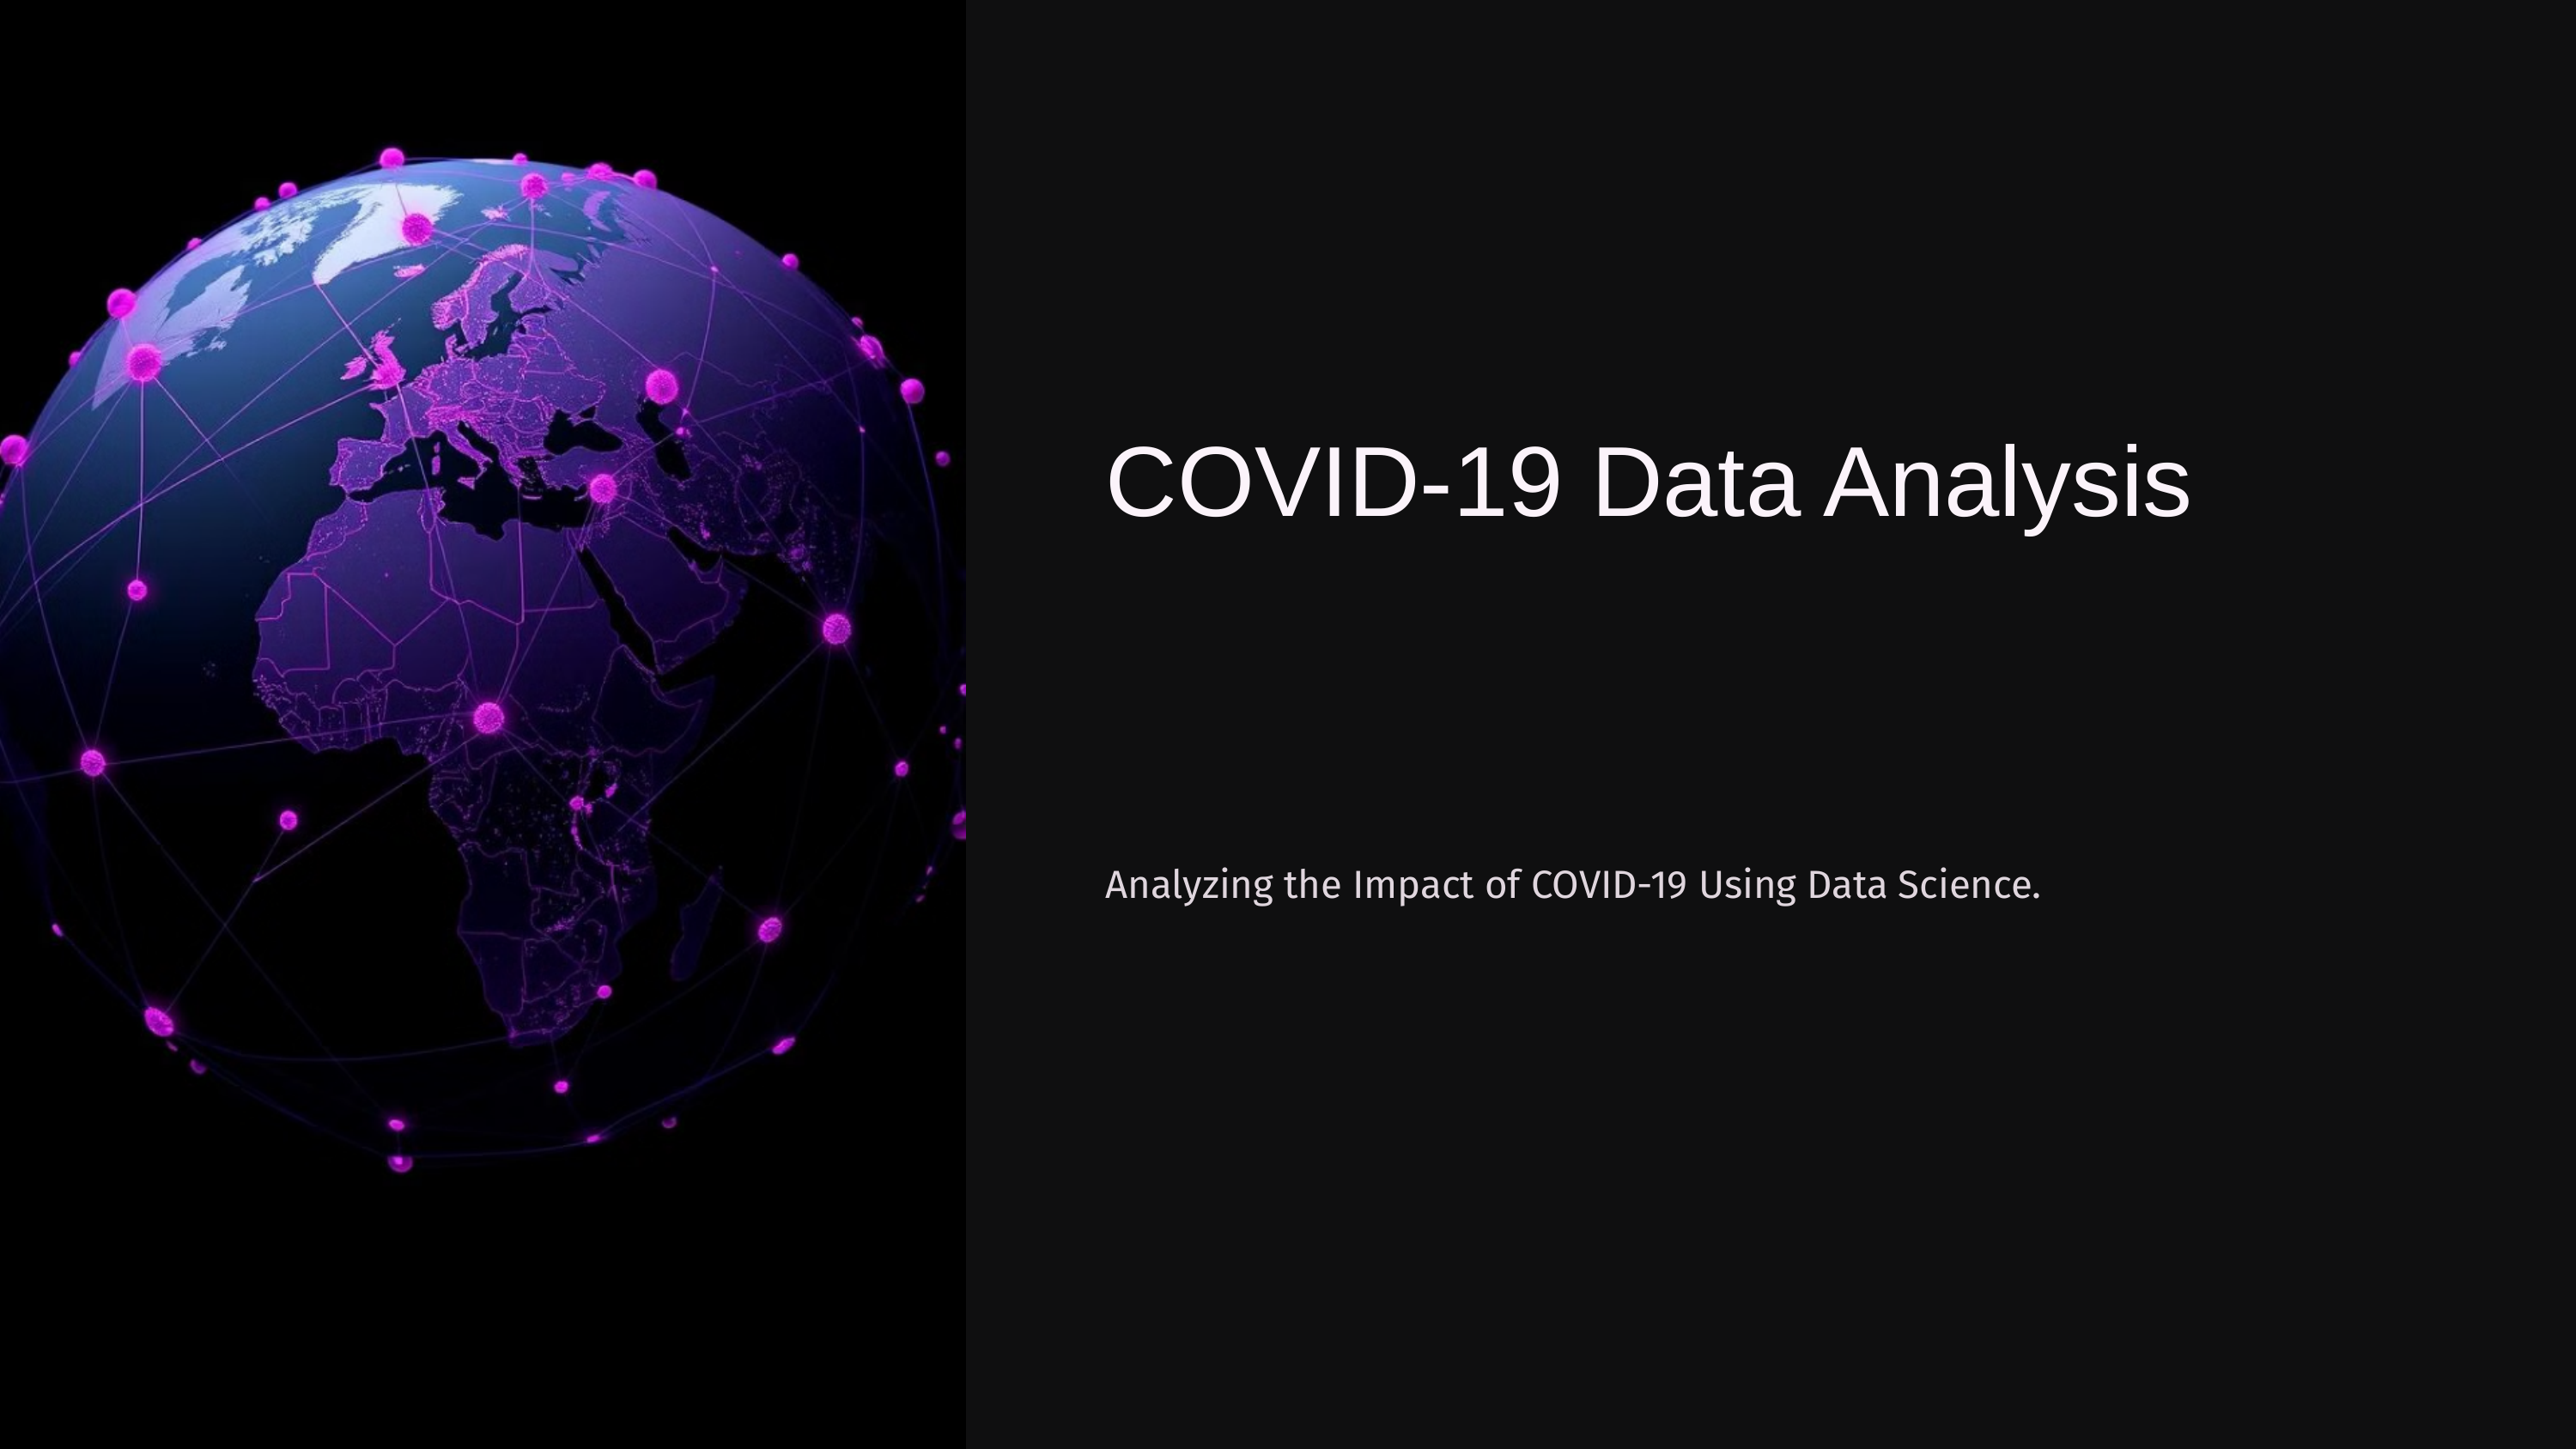

COVID-19 Data Analysis

Analyzing the Impact of COVID-19 Using Data Science.